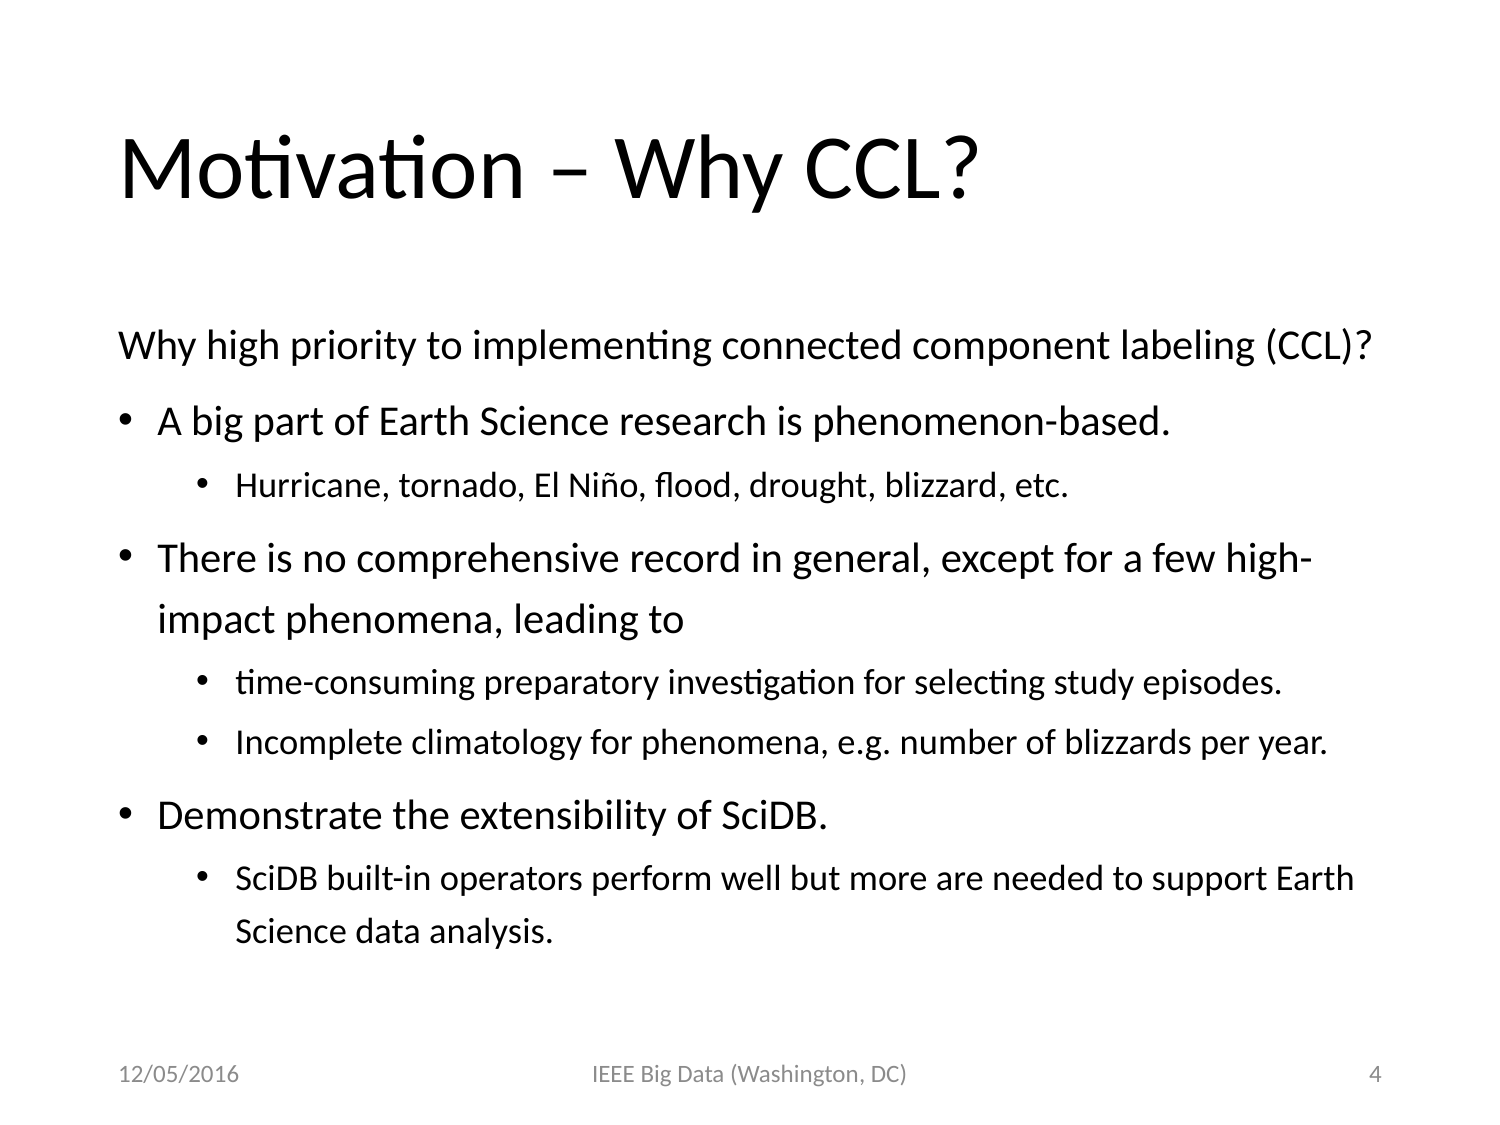

# Motivation – Why CCL?
Why high priority to implementing connected component labeling (CCL)?
A big part of Earth Science research is phenomenon-based.
Hurricane, tornado, El Niño, flood, drought, blizzard, etc.
There is no comprehensive record in general, except for a few high-impact phenomena, leading to
time-consuming preparatory investigation for selecting study episodes.
Incomplete climatology for phenomena, e.g. number of blizzards per year.
Demonstrate the extensibility of SciDB.
SciDB built-in operators perform well but more are needed to support Earth Science data analysis.
12/05/2016
IEEE Big Data (Washington, DC)
4